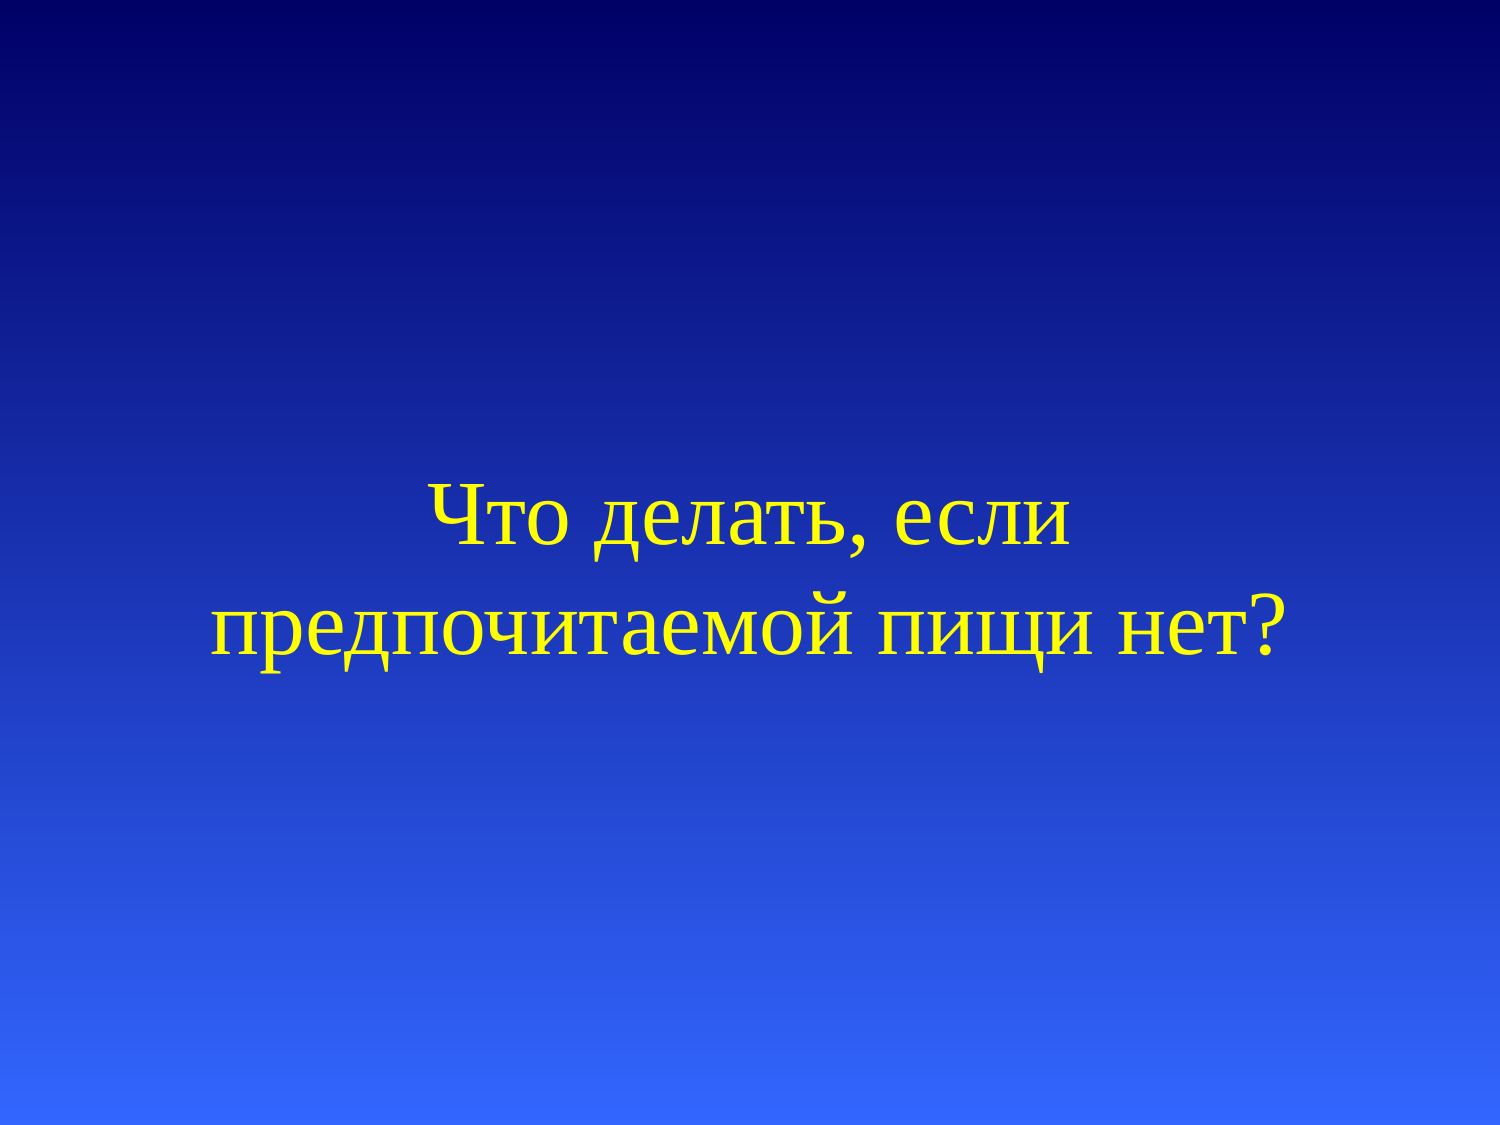

# Что делать, если предпочитаемой пищи нет?